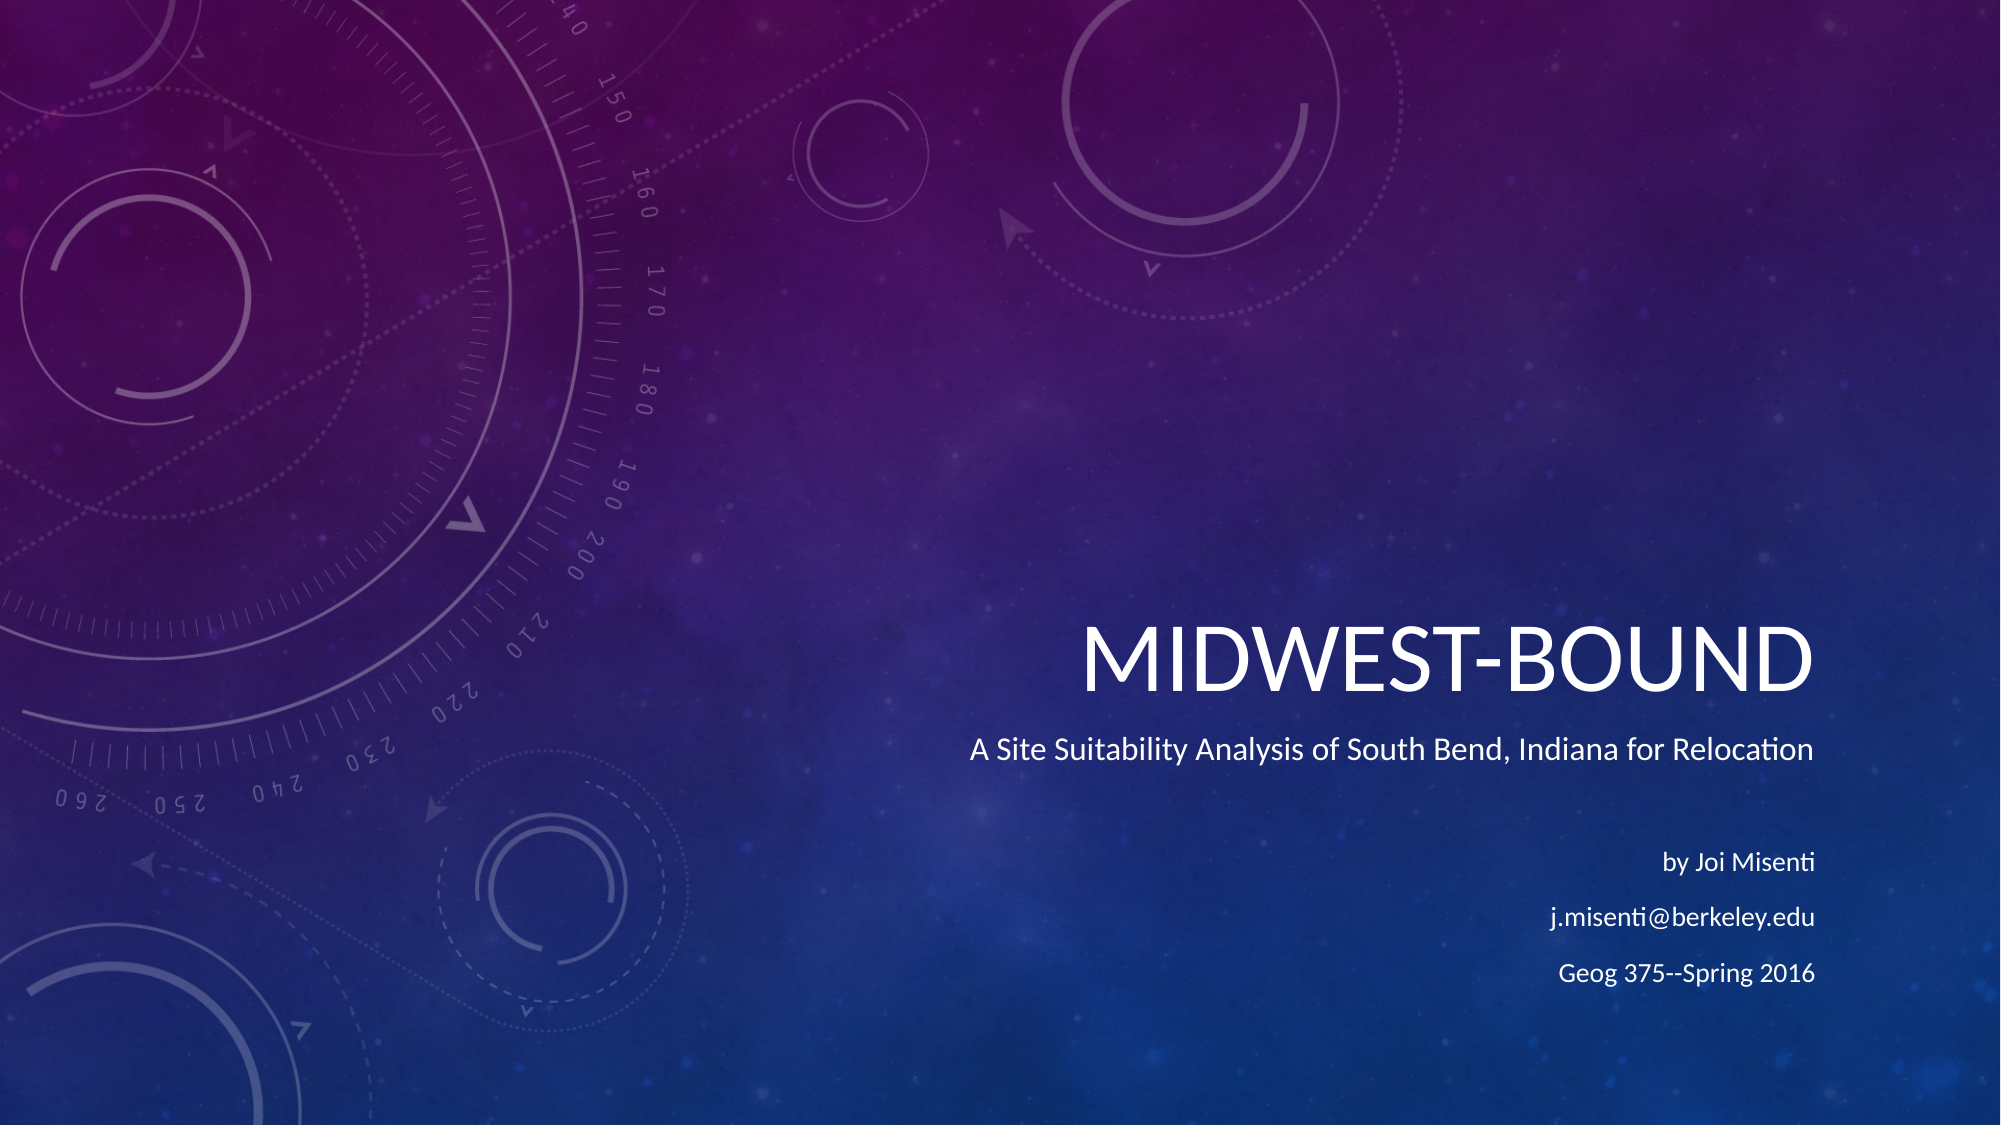

# Midwest-bound
A Site Suitability Analysis of South Bend, Indiana for Relocation

by Joi Misenti
j.misenti@berkeley.edu
Geog 375--Spring 2016